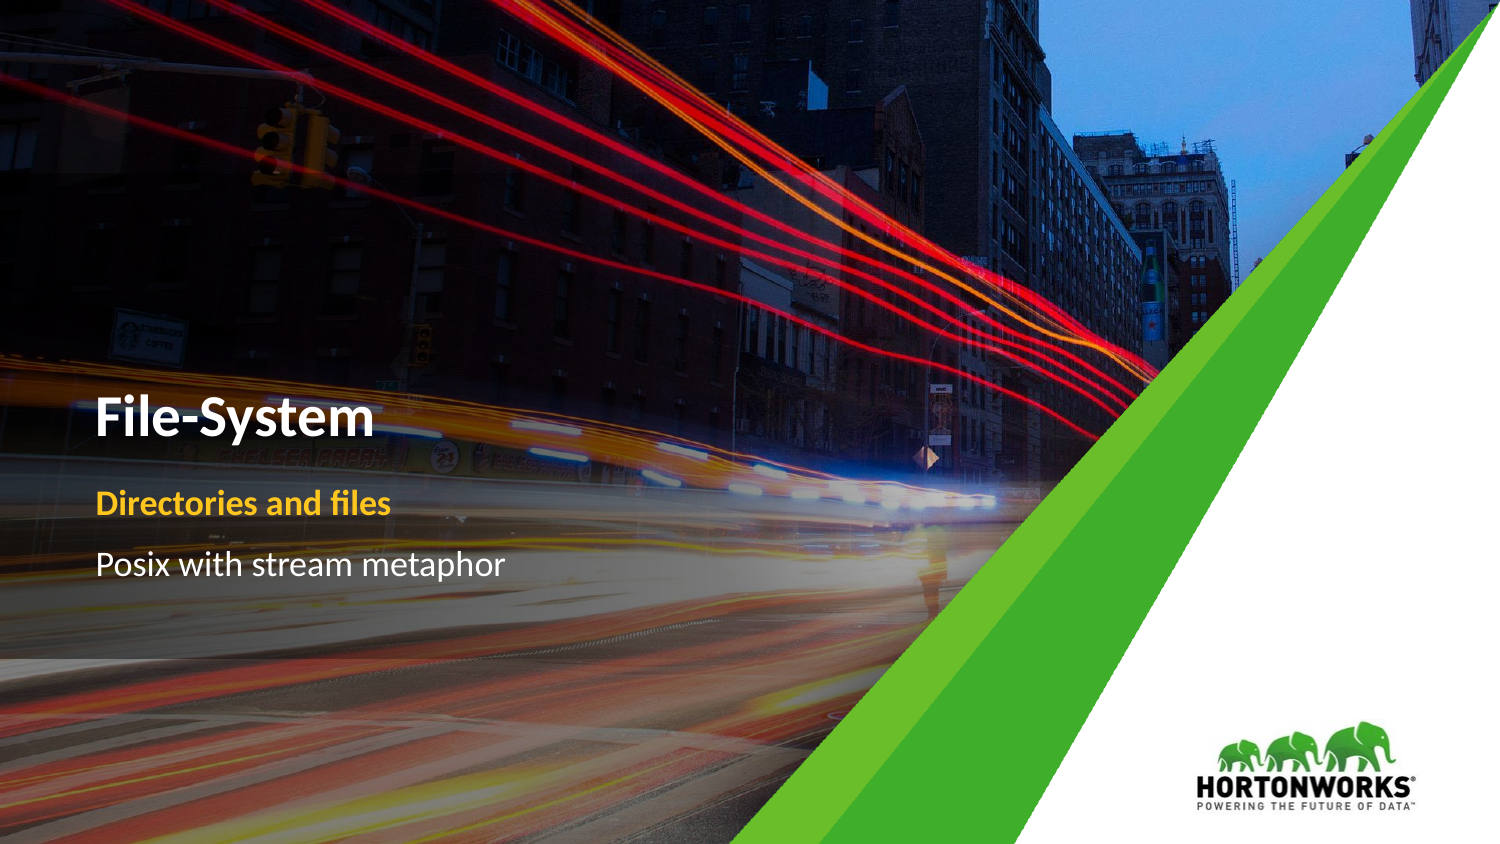

# File-System
Directories and files
Posix with stream metaphor